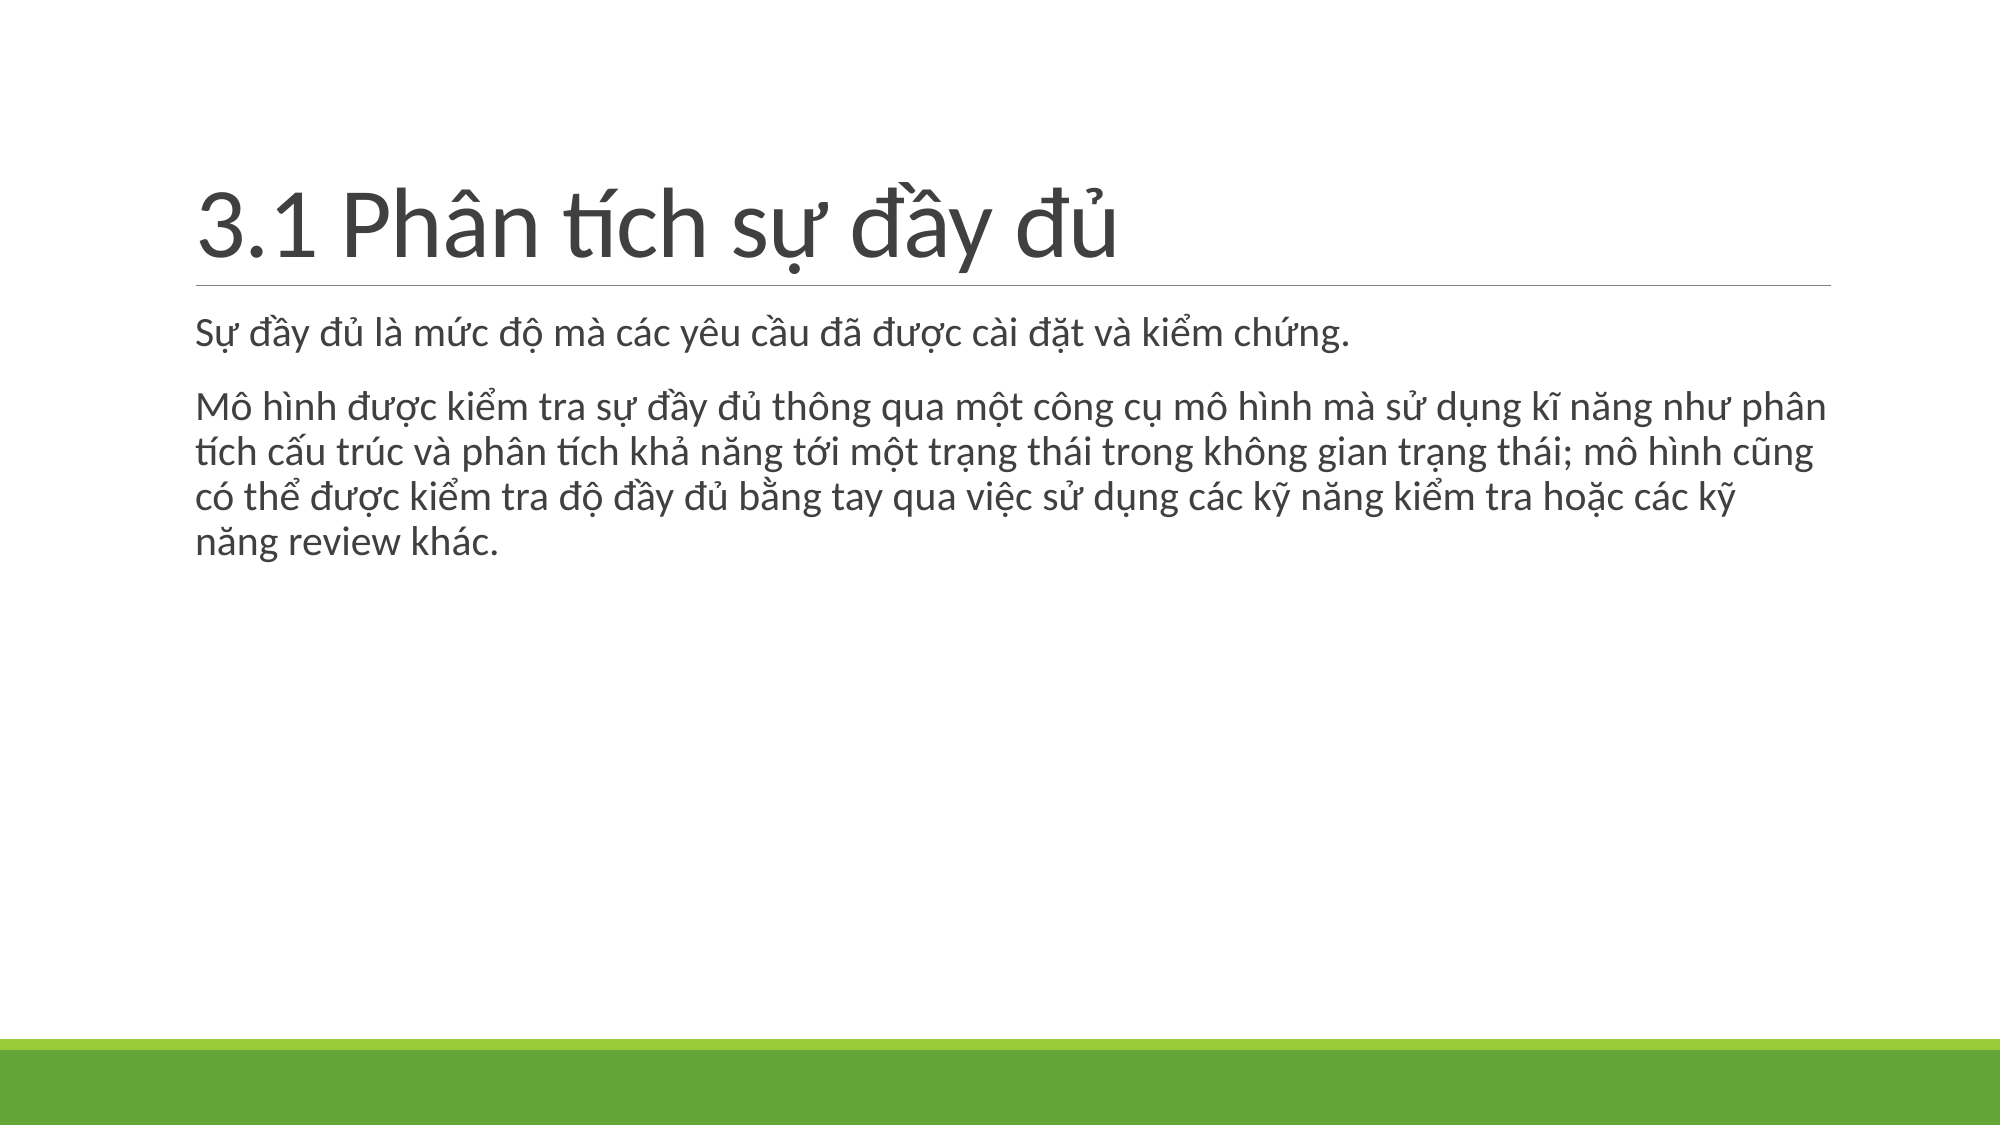

# 3.1 Phân tích sự đầy đủ
Sự đầy đủ là mức độ mà các yêu cầu đã được cài đặt và kiểm chứng.
Mô hình được kiểm tra sự đầy đủ thông qua một công cụ mô hình mà sử dụng kĩ năng như phân tích cấu trúc và phân tích khả năng tới một trạng thái trong không gian trạng thái; mô hình cũng có thể được kiểm tra độ đầy đủ bằng tay qua việc sử dụng các kỹ năng kiểm tra hoặc các kỹ năng review khác.